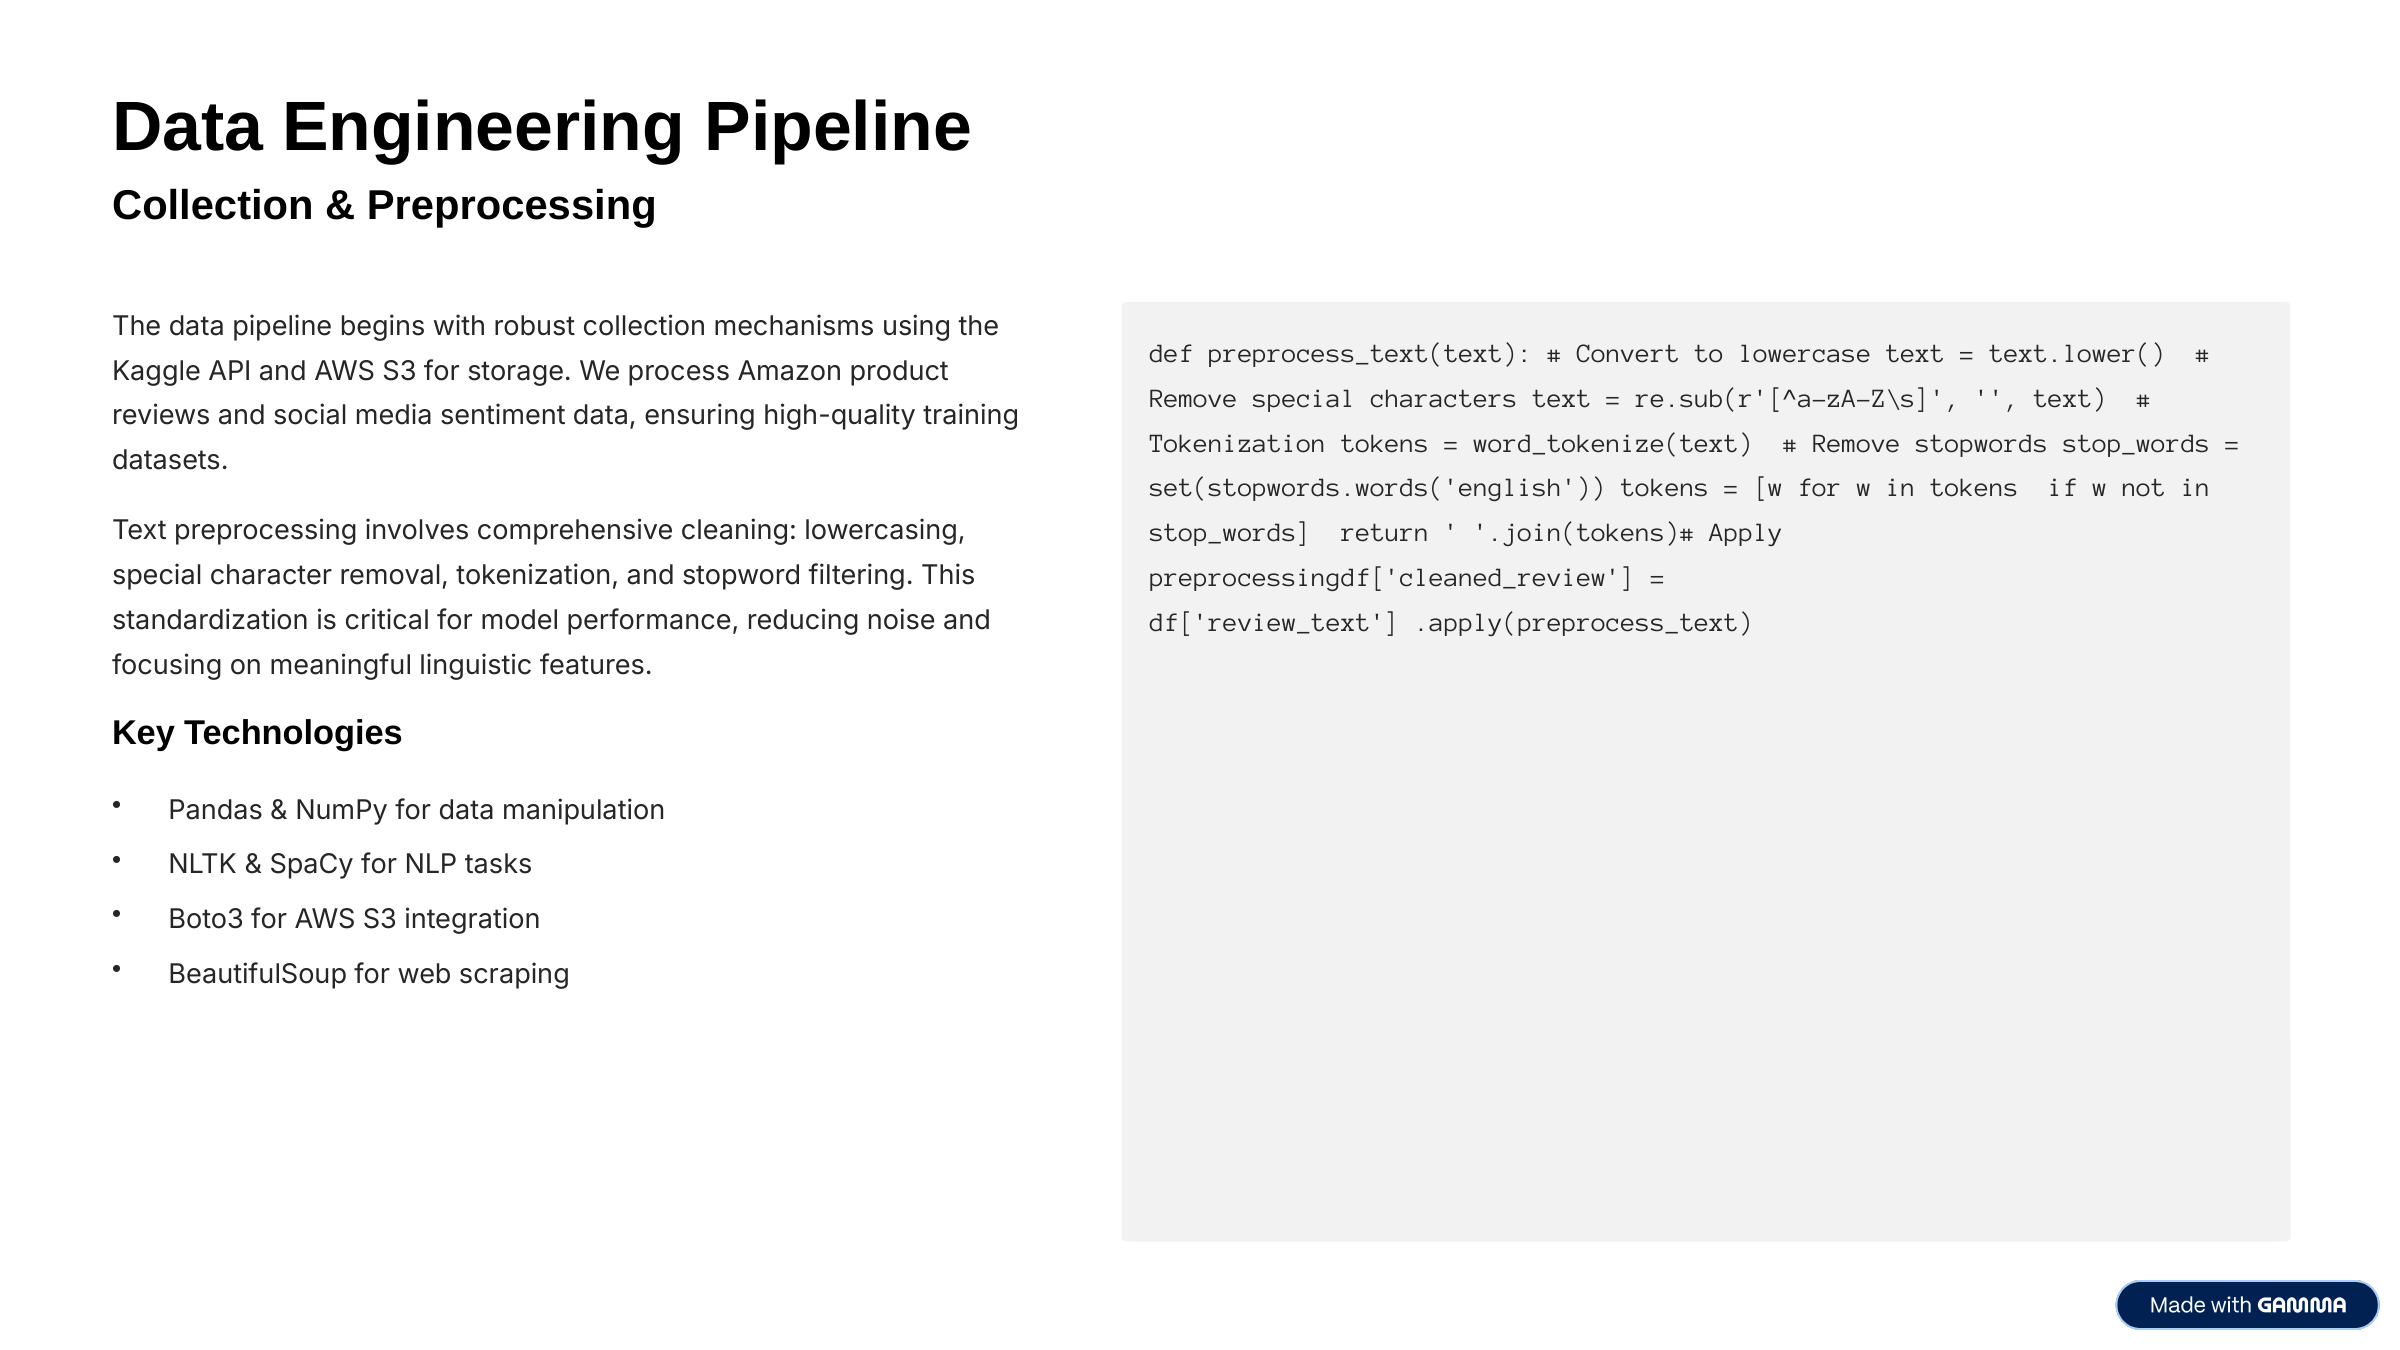

Data Engineering Pipeline
Collection & Preprocessing
The data pipeline begins with robust collection mechanisms using the Kaggle API and AWS S3 for storage. We process Amazon product reviews and social media sentiment data, ensuring high-quality training datasets.

def preprocess_text(text): # Convert to lowercase text = text.lower()  # Remove special characters text = re.sub(r'[^a-zA-Z\s]', '', text)  # Tokenization tokens = word_tokenize(text)  # Remove stopwords stop_words = set(stopwords.words('english')) tokens = [w for w in tokens  if w not in stop_words]  return ' '.join(tokens)# Apply preprocessingdf['cleaned_review'] = df['review_text'] .apply(preprocess_text)
Text preprocessing involves comprehensive cleaning: lowercasing, special character removal, tokenization, and stopword filtering. This standardization is critical for model performance, reducing noise and focusing on meaningful linguistic features.
Key Technologies
Pandas & NumPy for data manipulation
NLTK & SpaCy for NLP tasks
Boto3 for AWS S3 integration
BeautifulSoup for web scraping